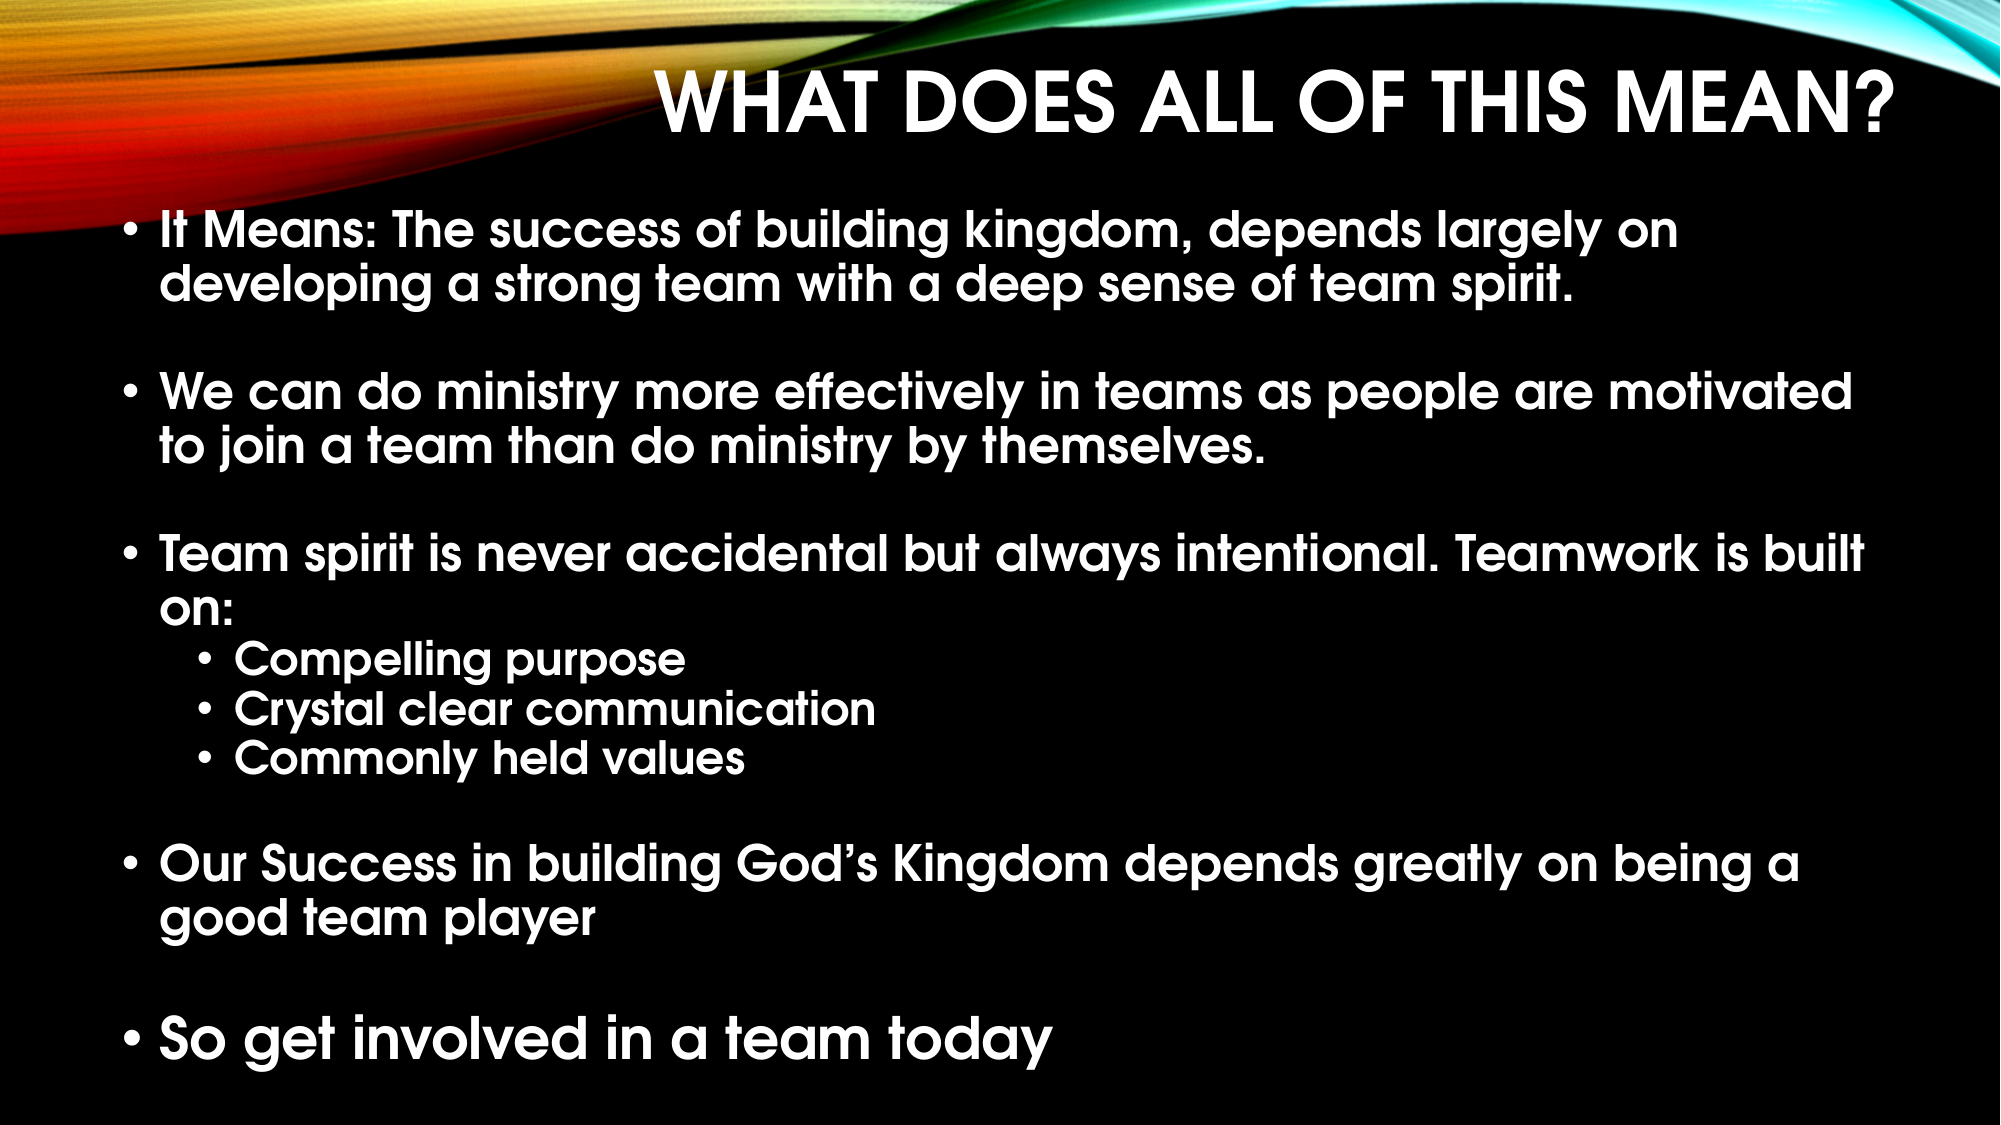

# WHAT DOES ALL OF THIS MEAN?
It Means: The success of building kingdom, depends largely on developing a strong team with a deep sense of team spirit.

We can do ministry more effectively in teams as people are motivated to join a team than do ministry by themselves.

Team spirit is never accidental but always intentional. Teamwork is built on:
Compelling purpose
Crystal clear communication
Commonly held values

Our Success in building God’s Kingdom depends greatly on being a good team player

So get involved in a team today